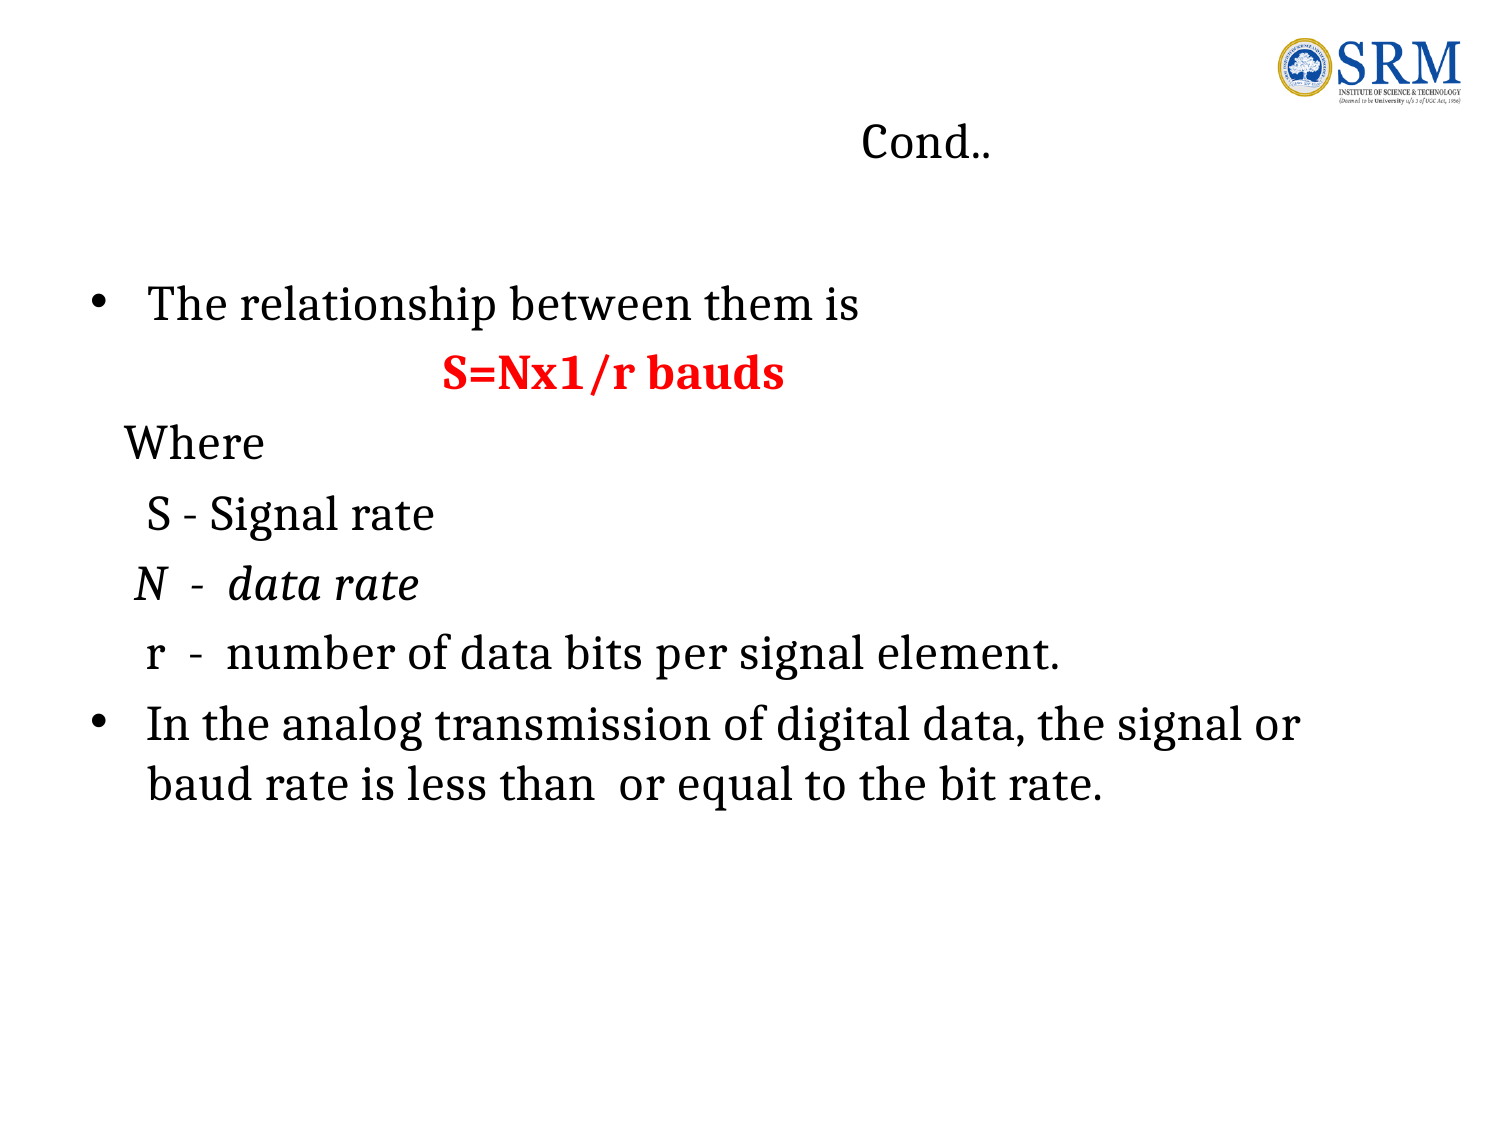

# Cond..
The relationship between them is
                                S=Nx1/r bauds
   Where
	S - Signal rate
    N  -  data rate
     r  -  number of data bits per signal element.
In the analog transmission of digital data, the signal or baud rate is less than  or equal to the bit rate.